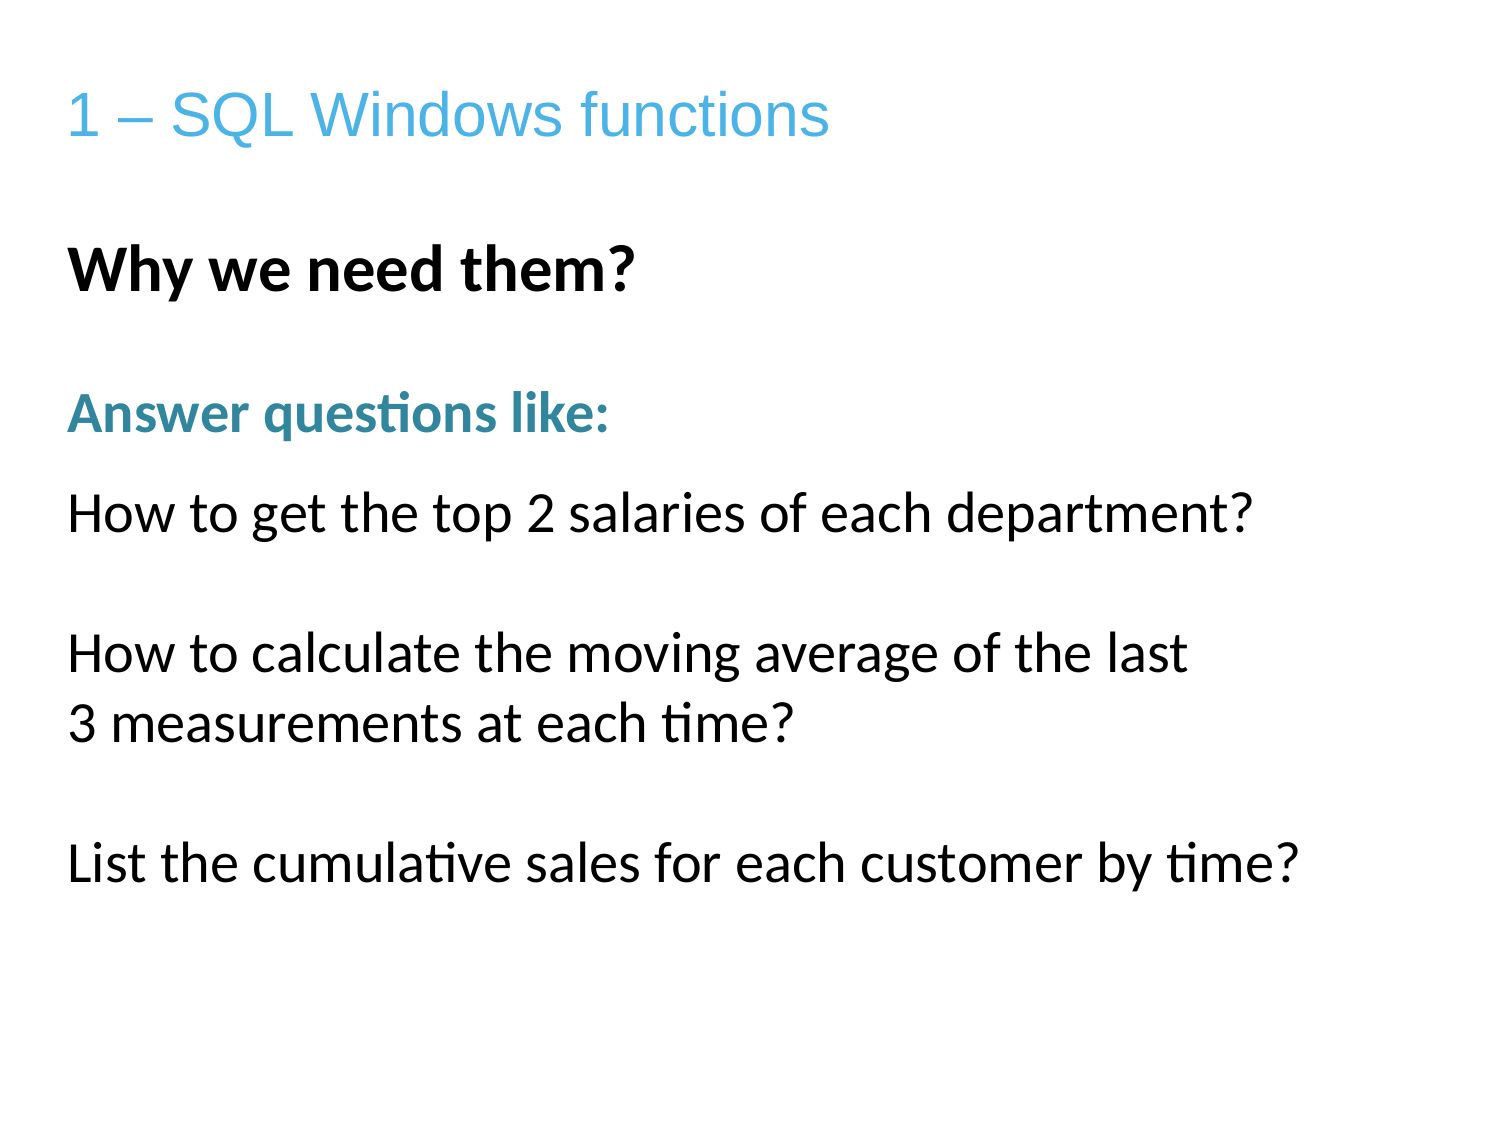

1 – SQL Windows functions
Why we need them?

Answer questions like:

How to get the top 2 salaries of each department?

How to calculate the moving average of the last
3 measurements at each time?

List the cumulative sales for each customer by time?